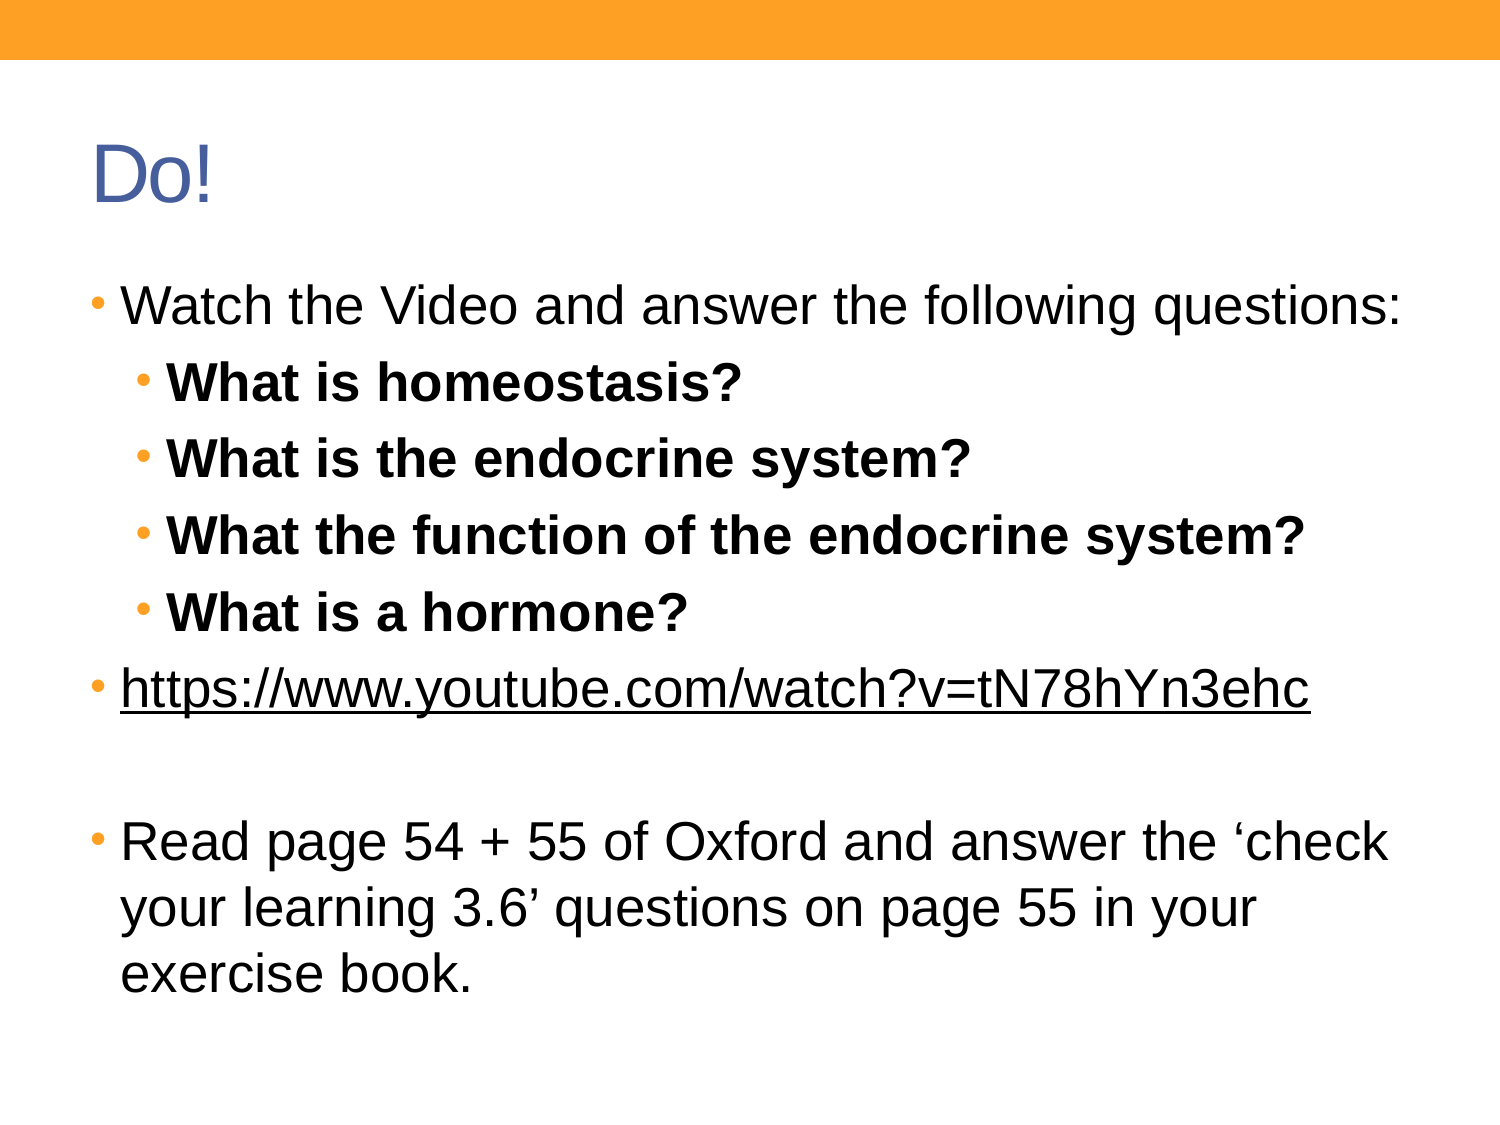

# Do!
Watch the Video and answer the following questions:
What is homeostasis?
What is the endocrine system?
What the function of the endocrine system?
What is a hormone?
https://www.youtube.com/watch?v=tN78hYn3ehc

Read page 54 + 55 of Oxford and answer the ‘check your learning 3.6’ questions on page 55 in your exercise book.